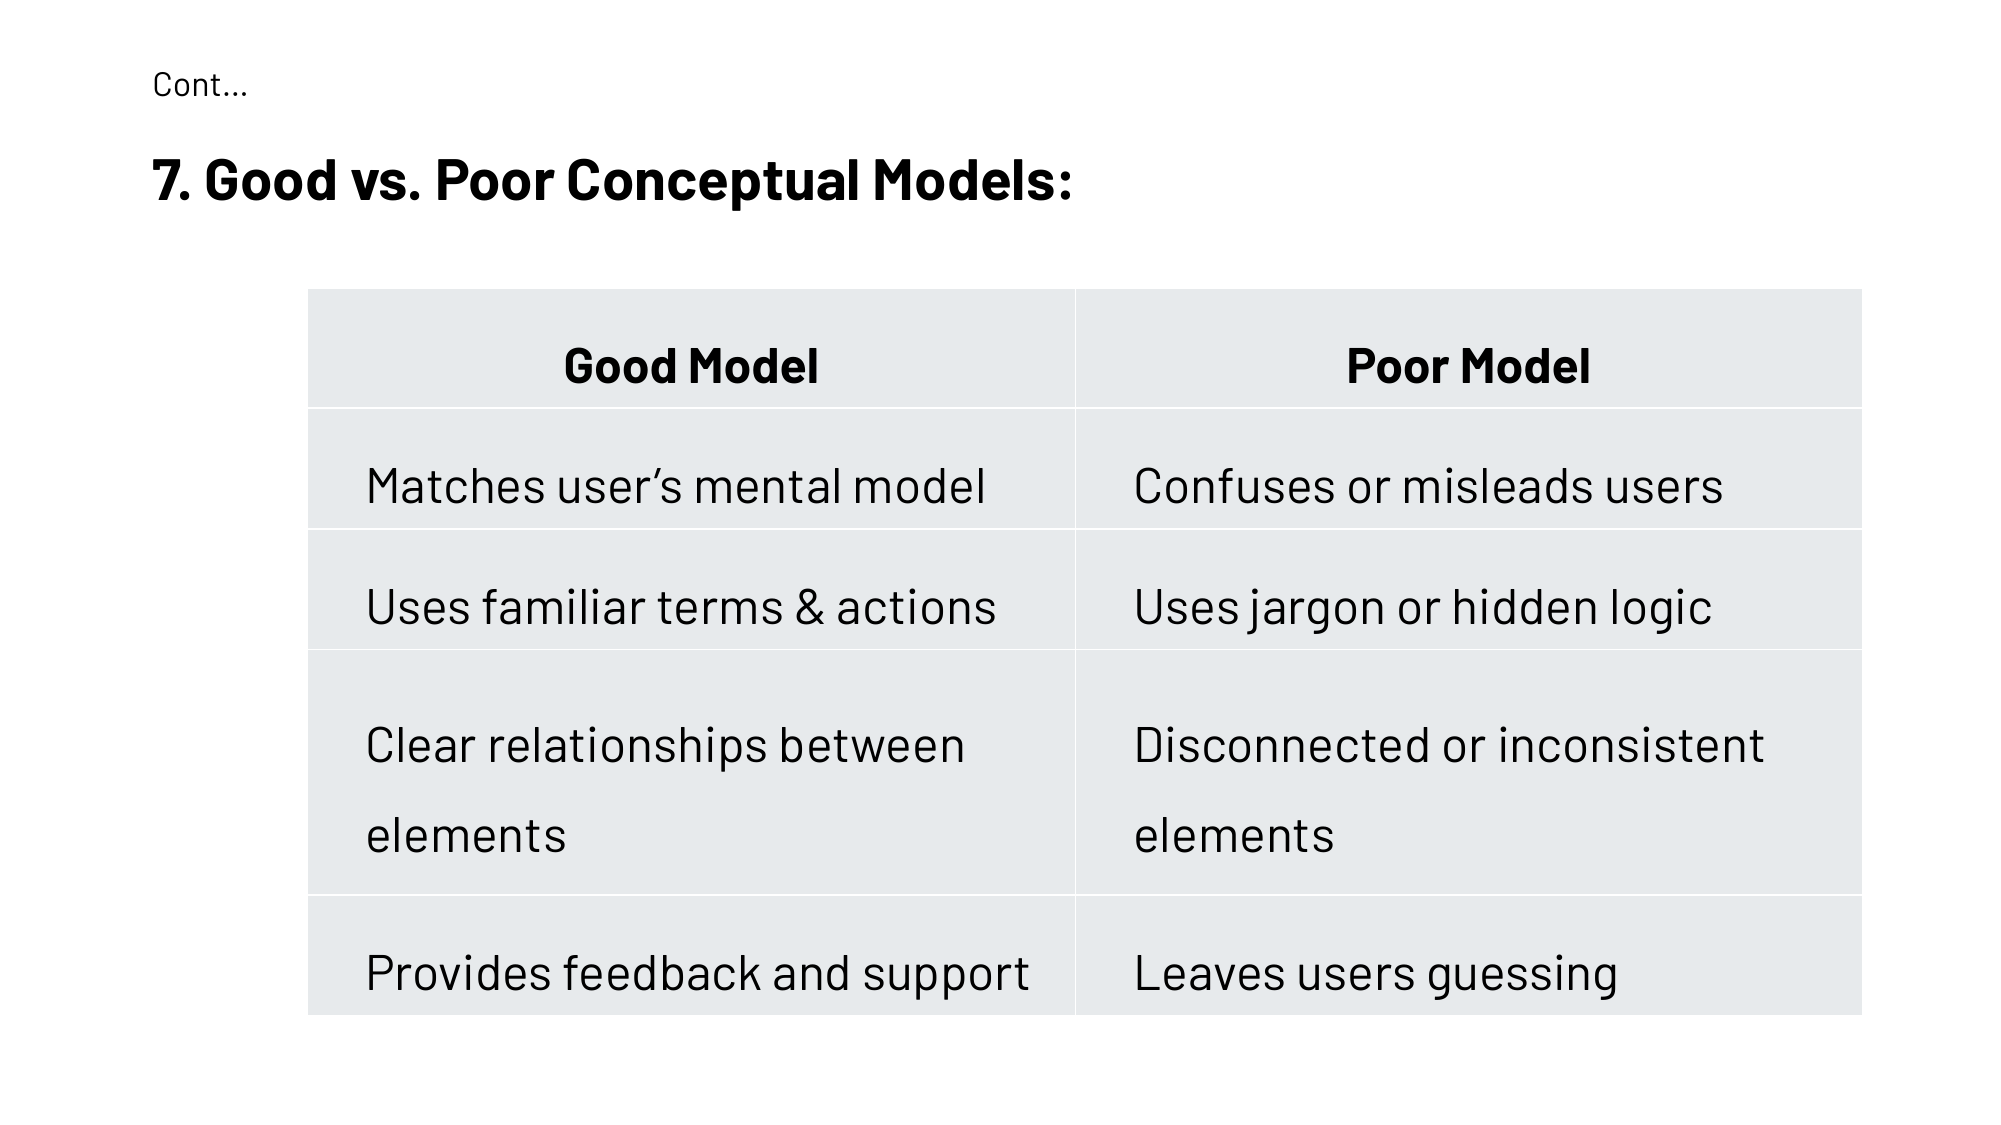

# Cont…
7. Good vs. Poor Conceptual Models:

| Good Model | Poor Model |
| --- | --- |
| Matches user’s mental model | Confuses or misleads users |
| Uses familiar terms & actions | Uses jargon or hidden logic |
| Clear relationships between elements | Disconnected or inconsistent elements |
| Provides feedback and support | Leaves users guessing |